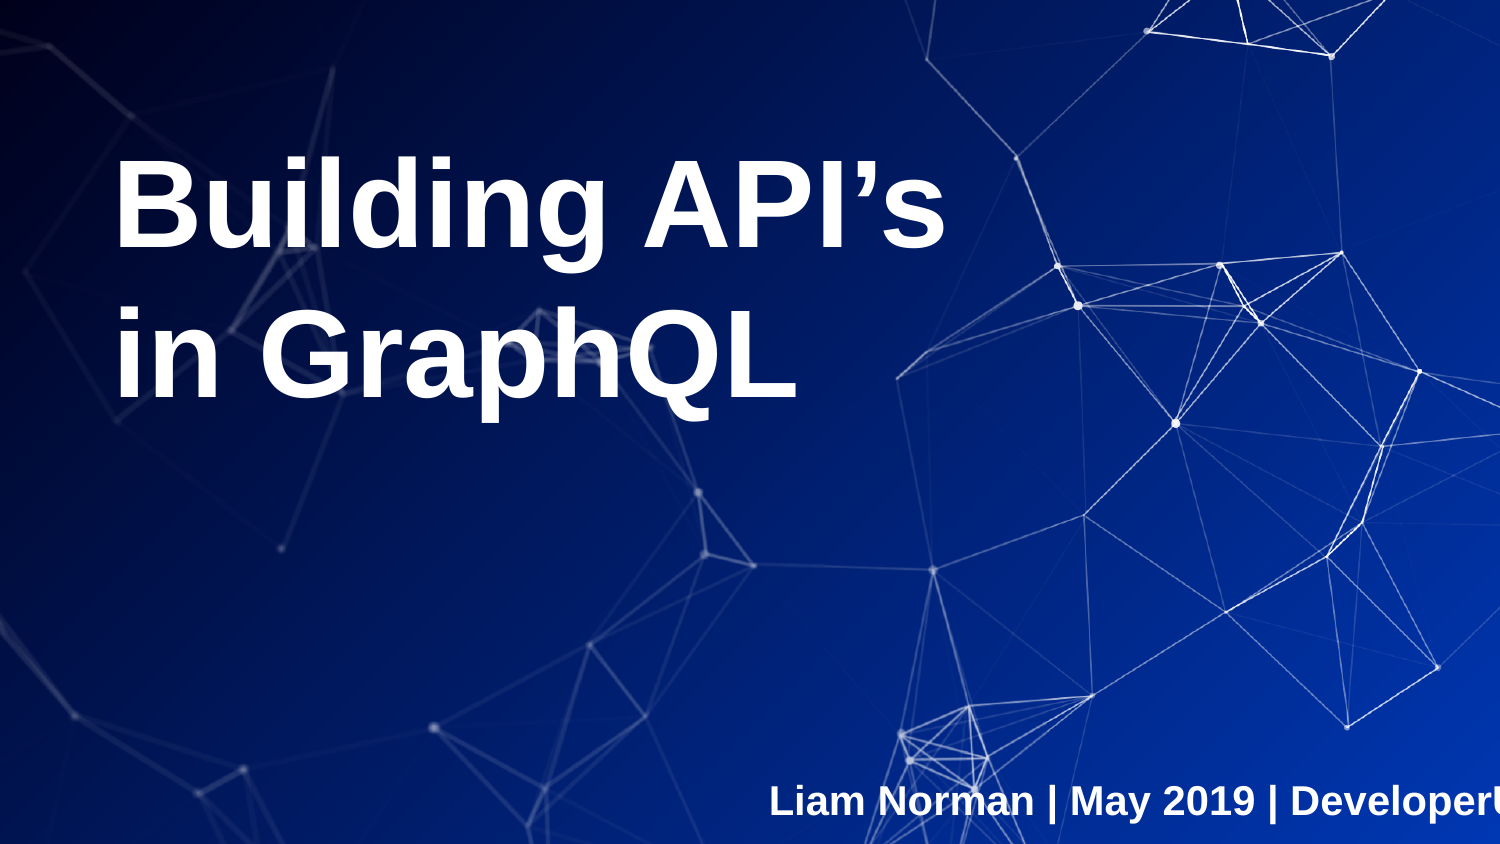

# Building API’s in GraphQL
Liam Norman | May 2019 | DeveloperUG